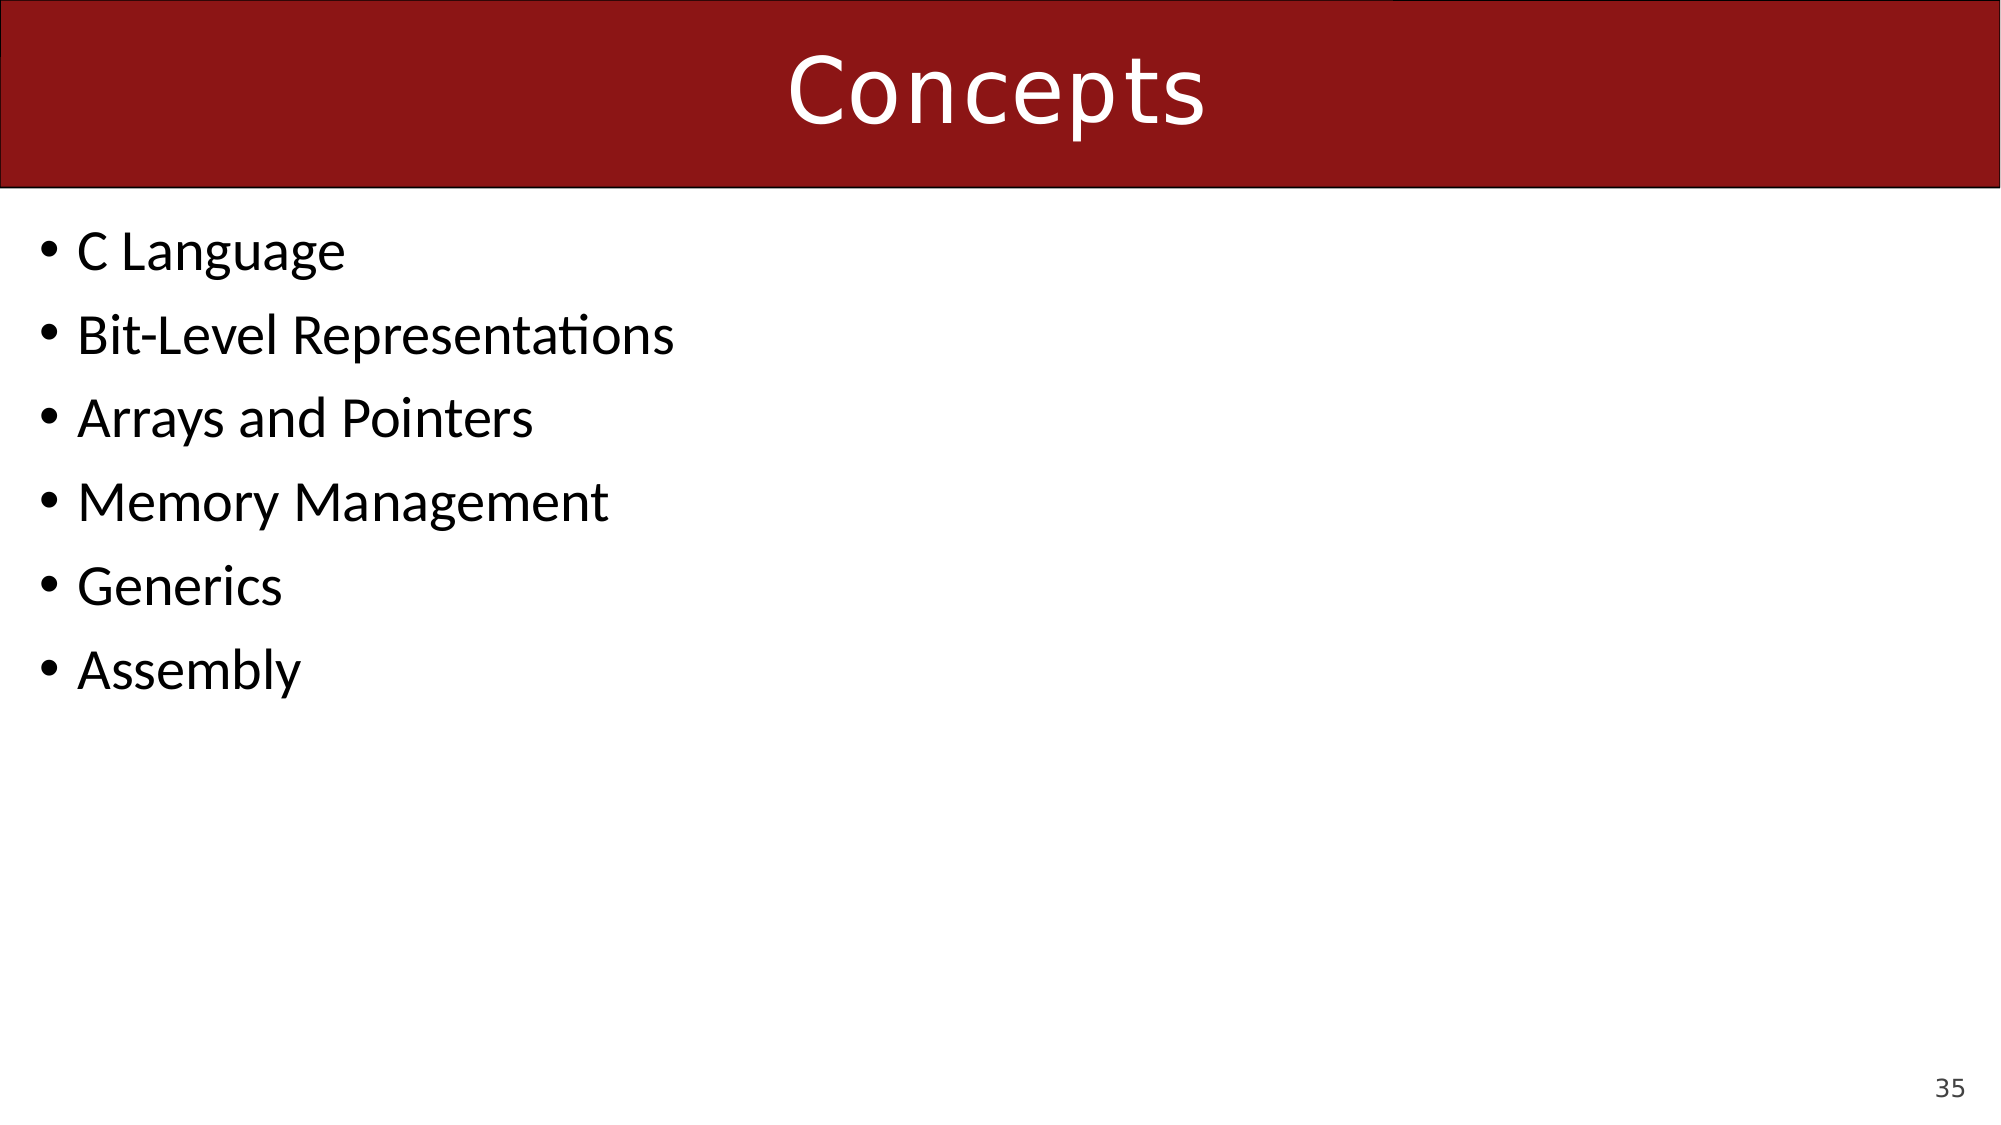

# Concepts
C Language
Bit-Level Representations
Arrays and Pointers
Memory Management
Generics
Assembly